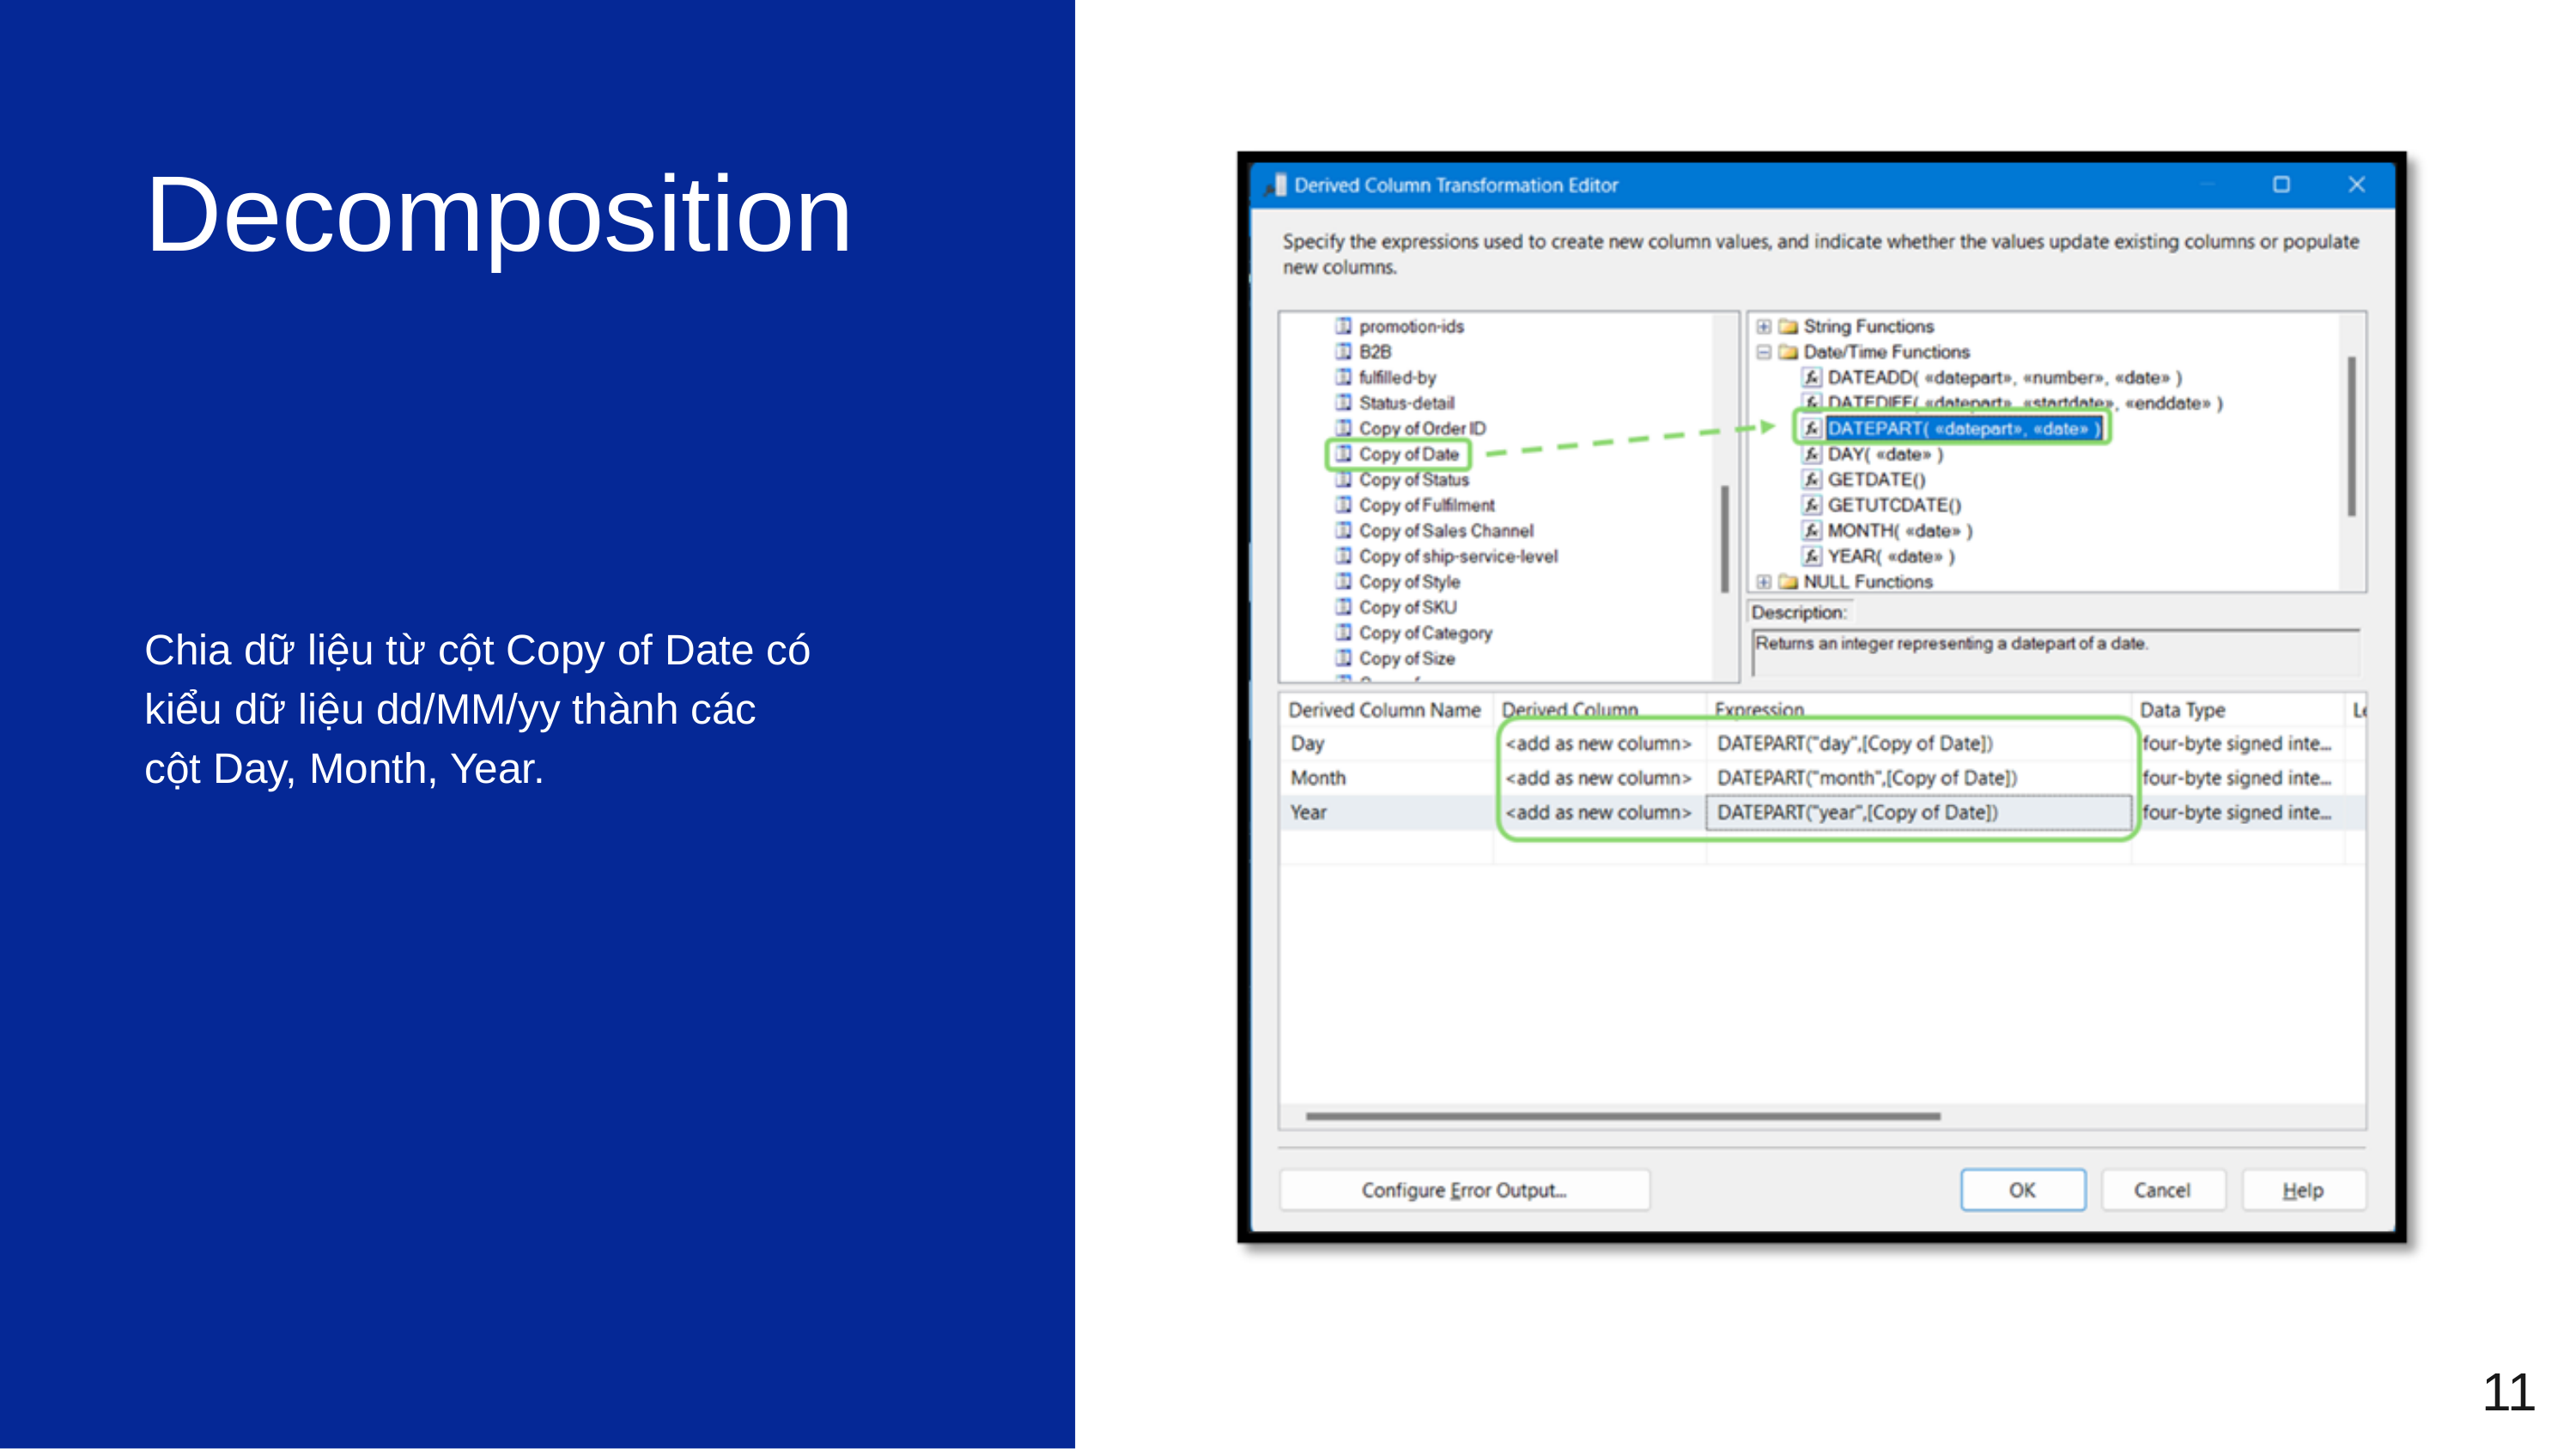

Decomposition

Chia dữ liệu từ cột Copy of Date có kiểu dữ liệu dd/MM/yy thành các cột Day, Month, Year.
11